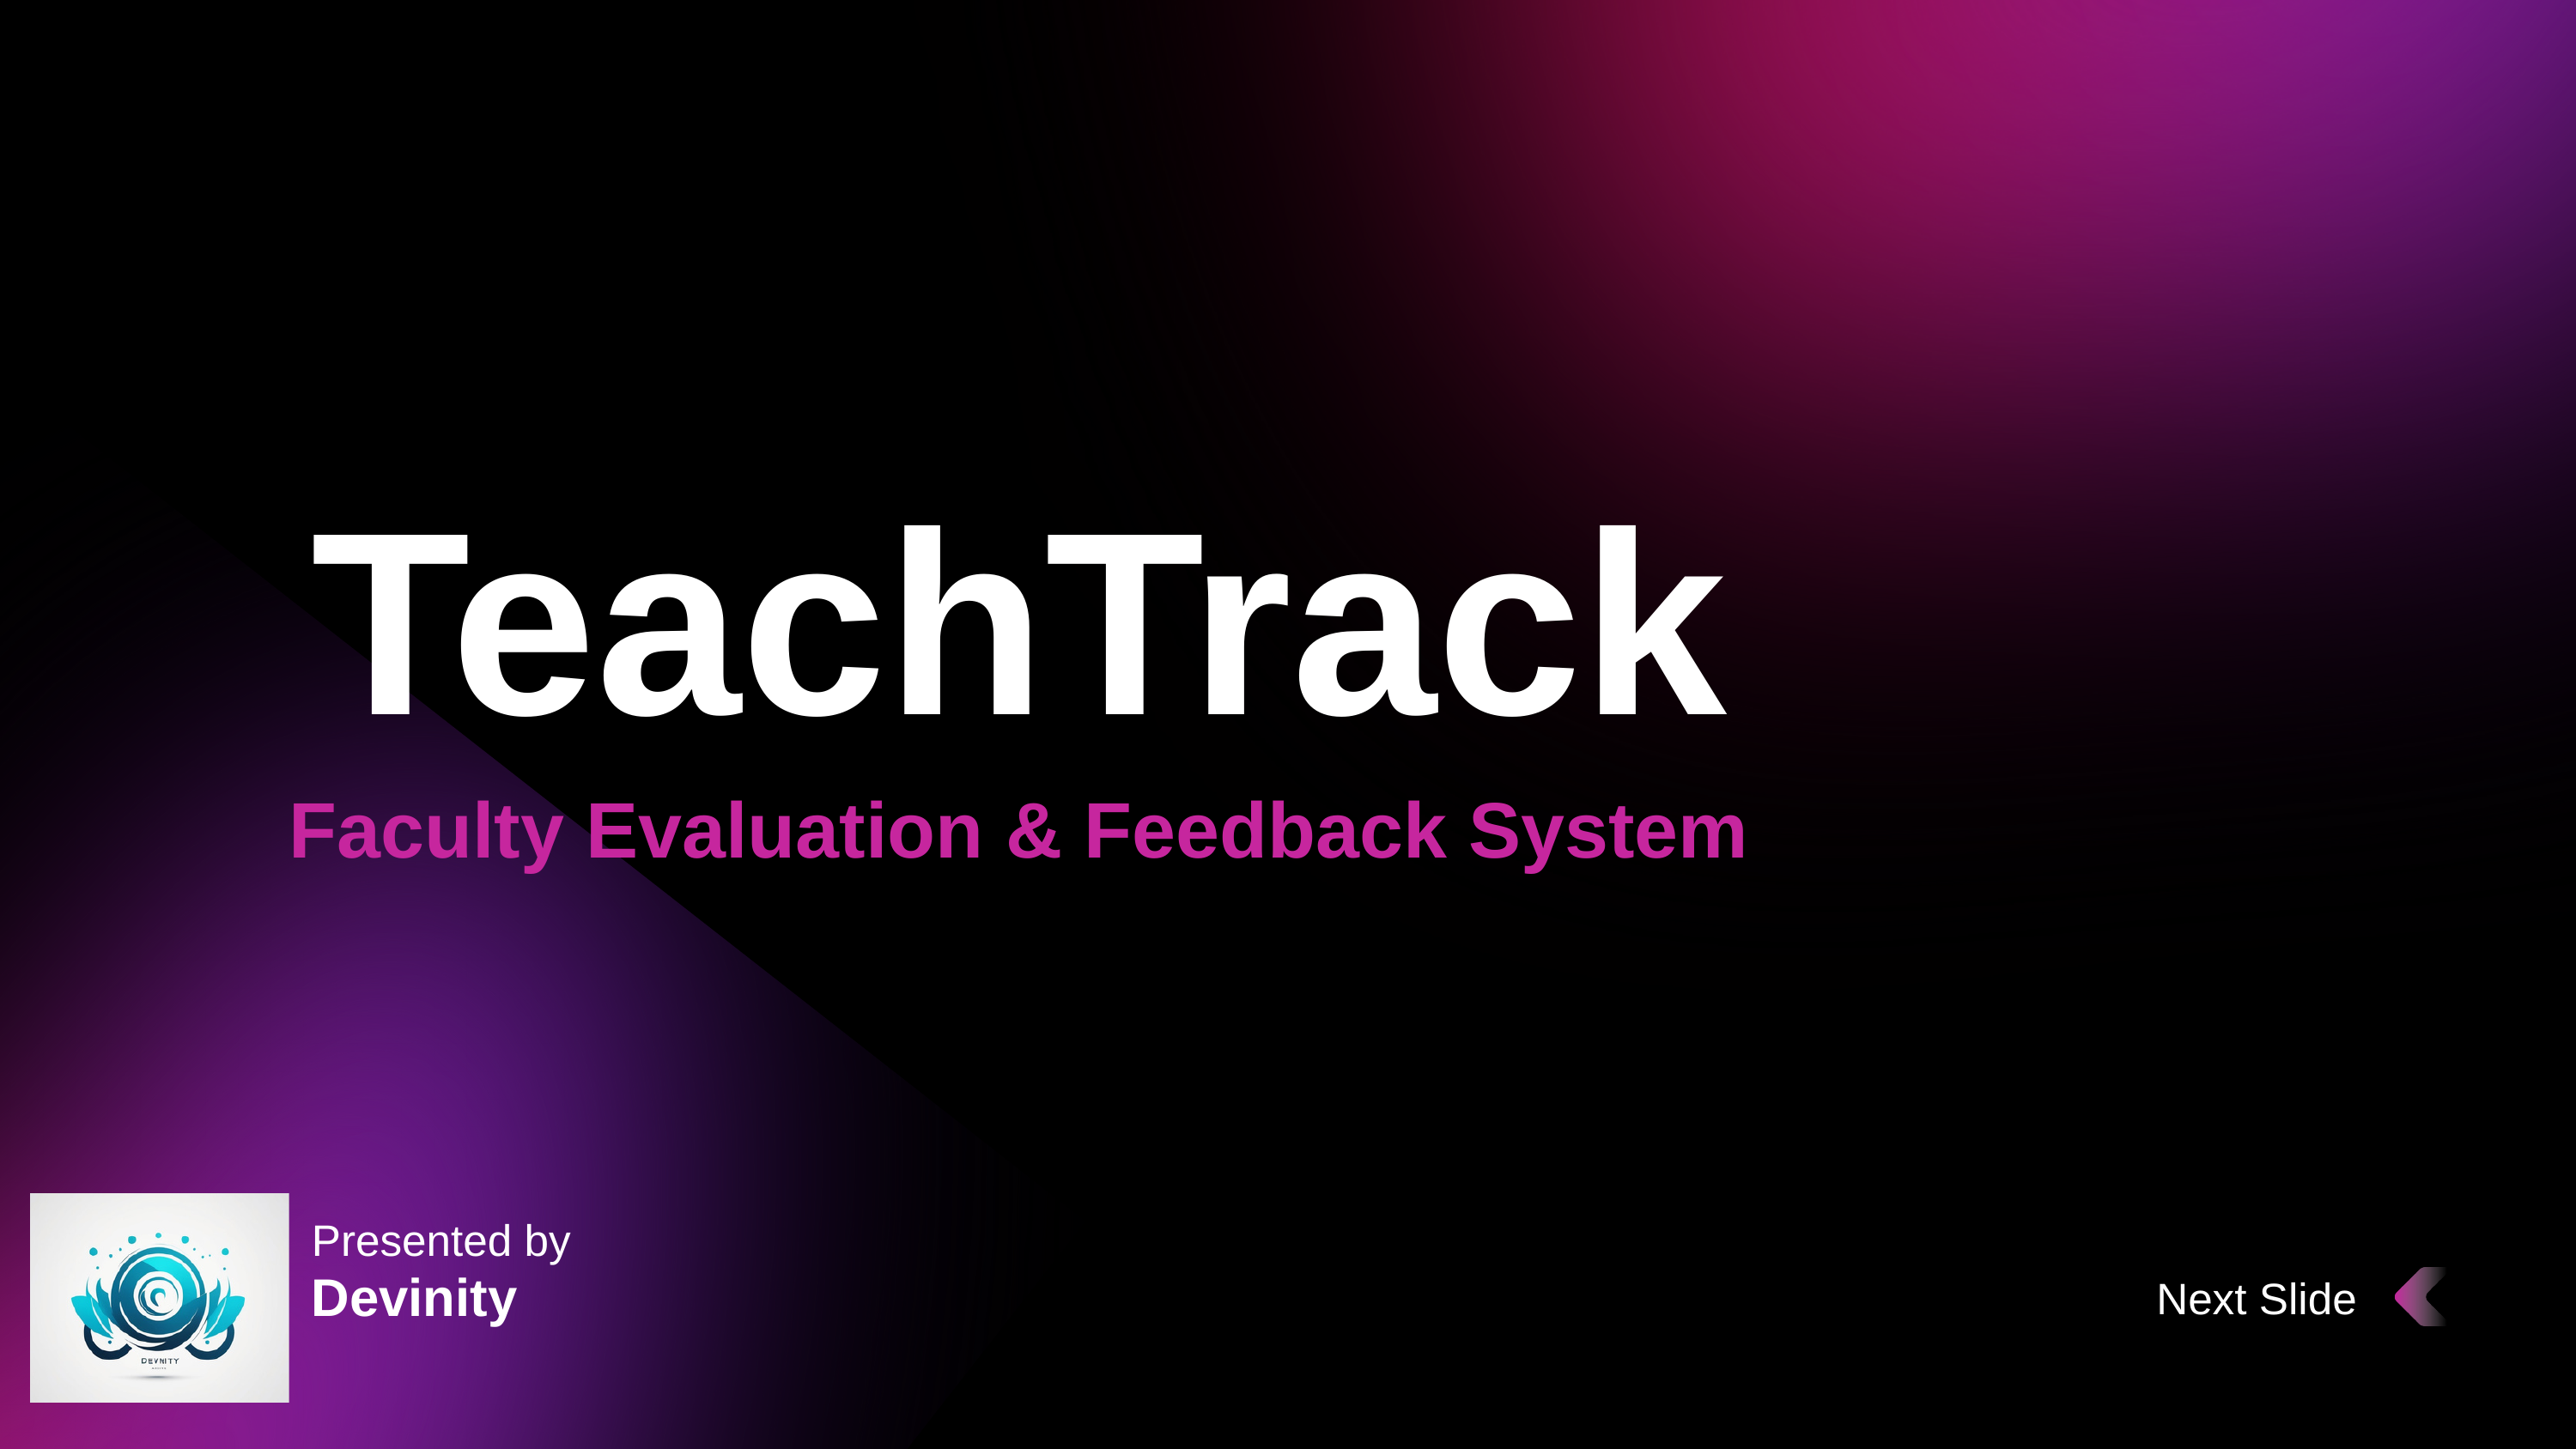

TeachTrack

Faculty Evaluation & Feedback System

Presented by

Devinity
Next Slide